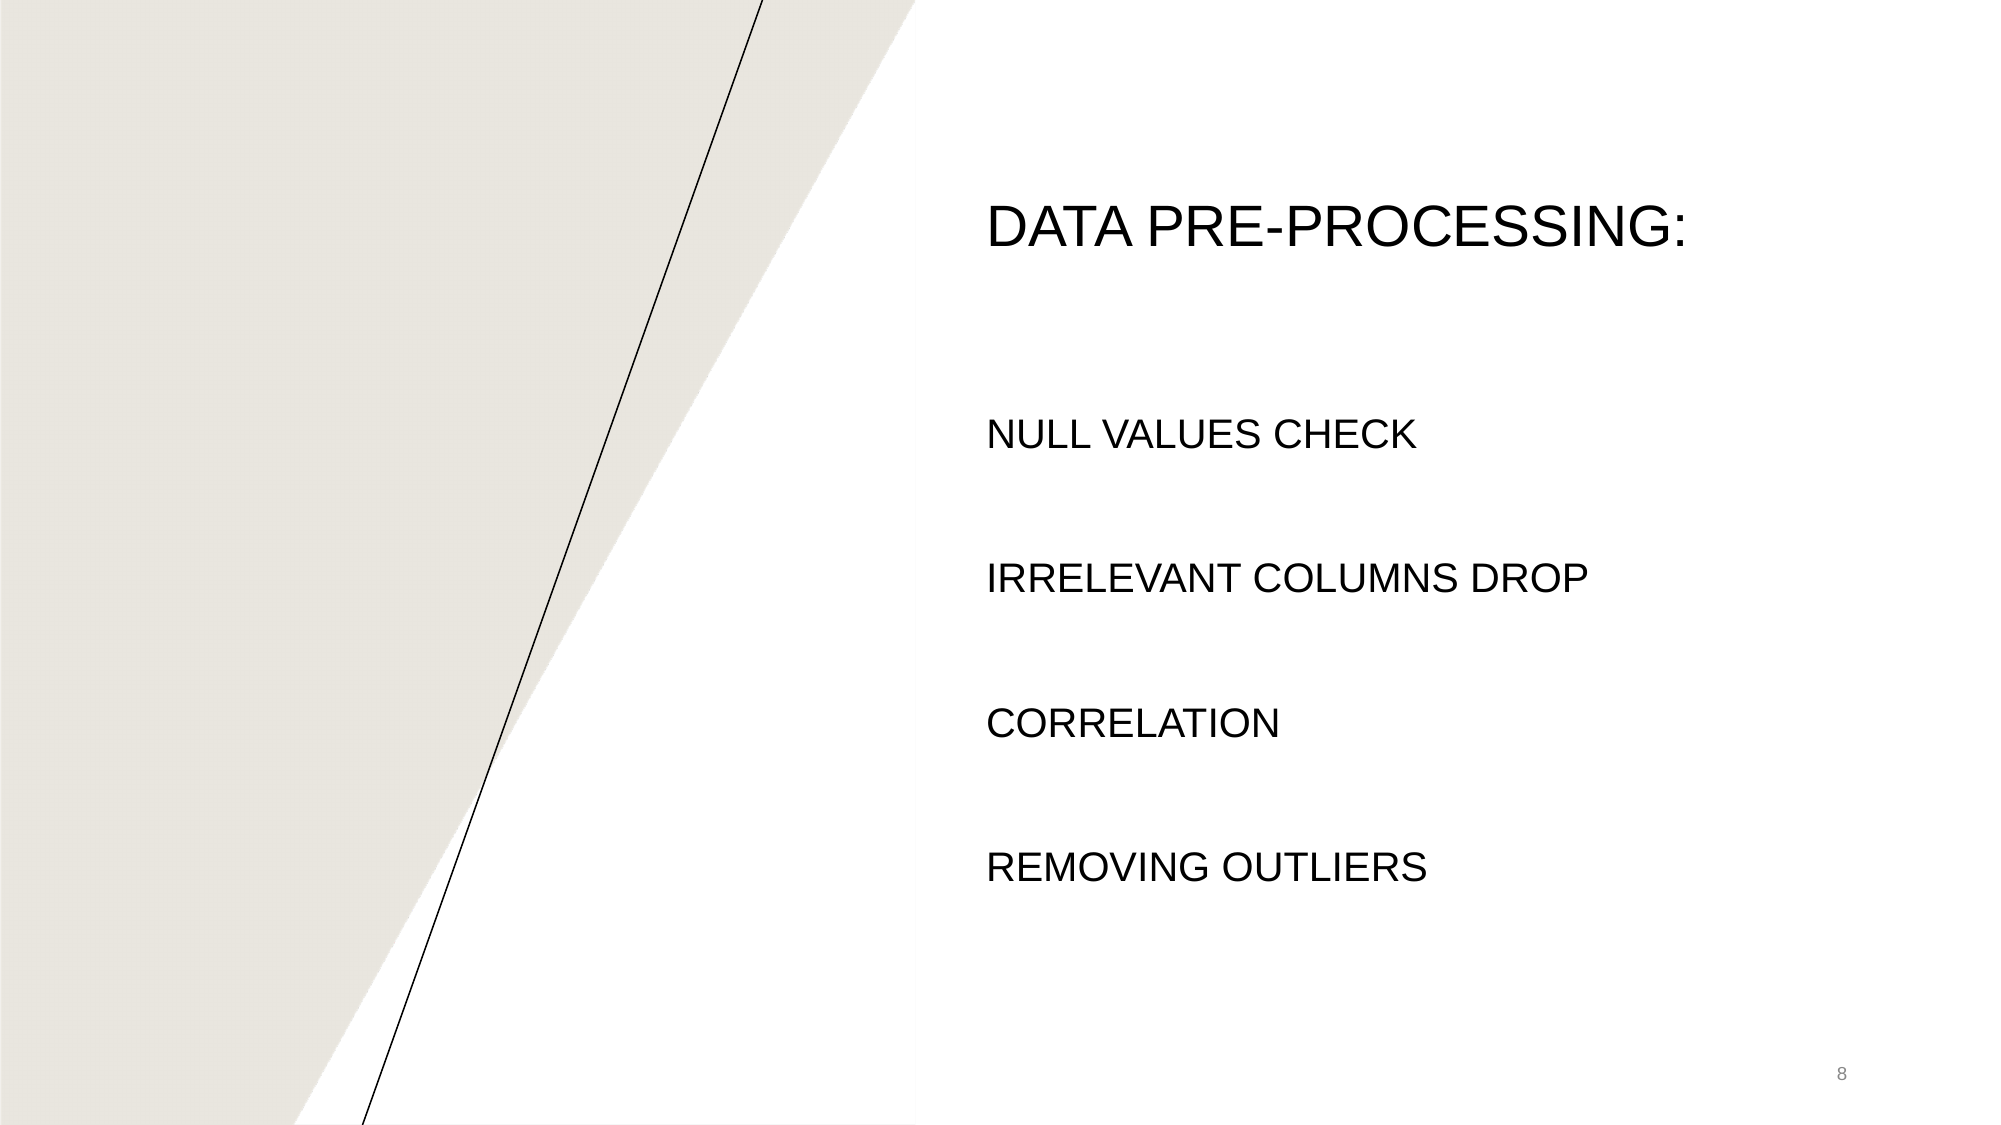

# DATA PRE-PROCESSING:
NULL VALUES CHECK
IRRELEVANT COLUMNS DROP
CORRELATION
REMOVING OUTLIERS
8